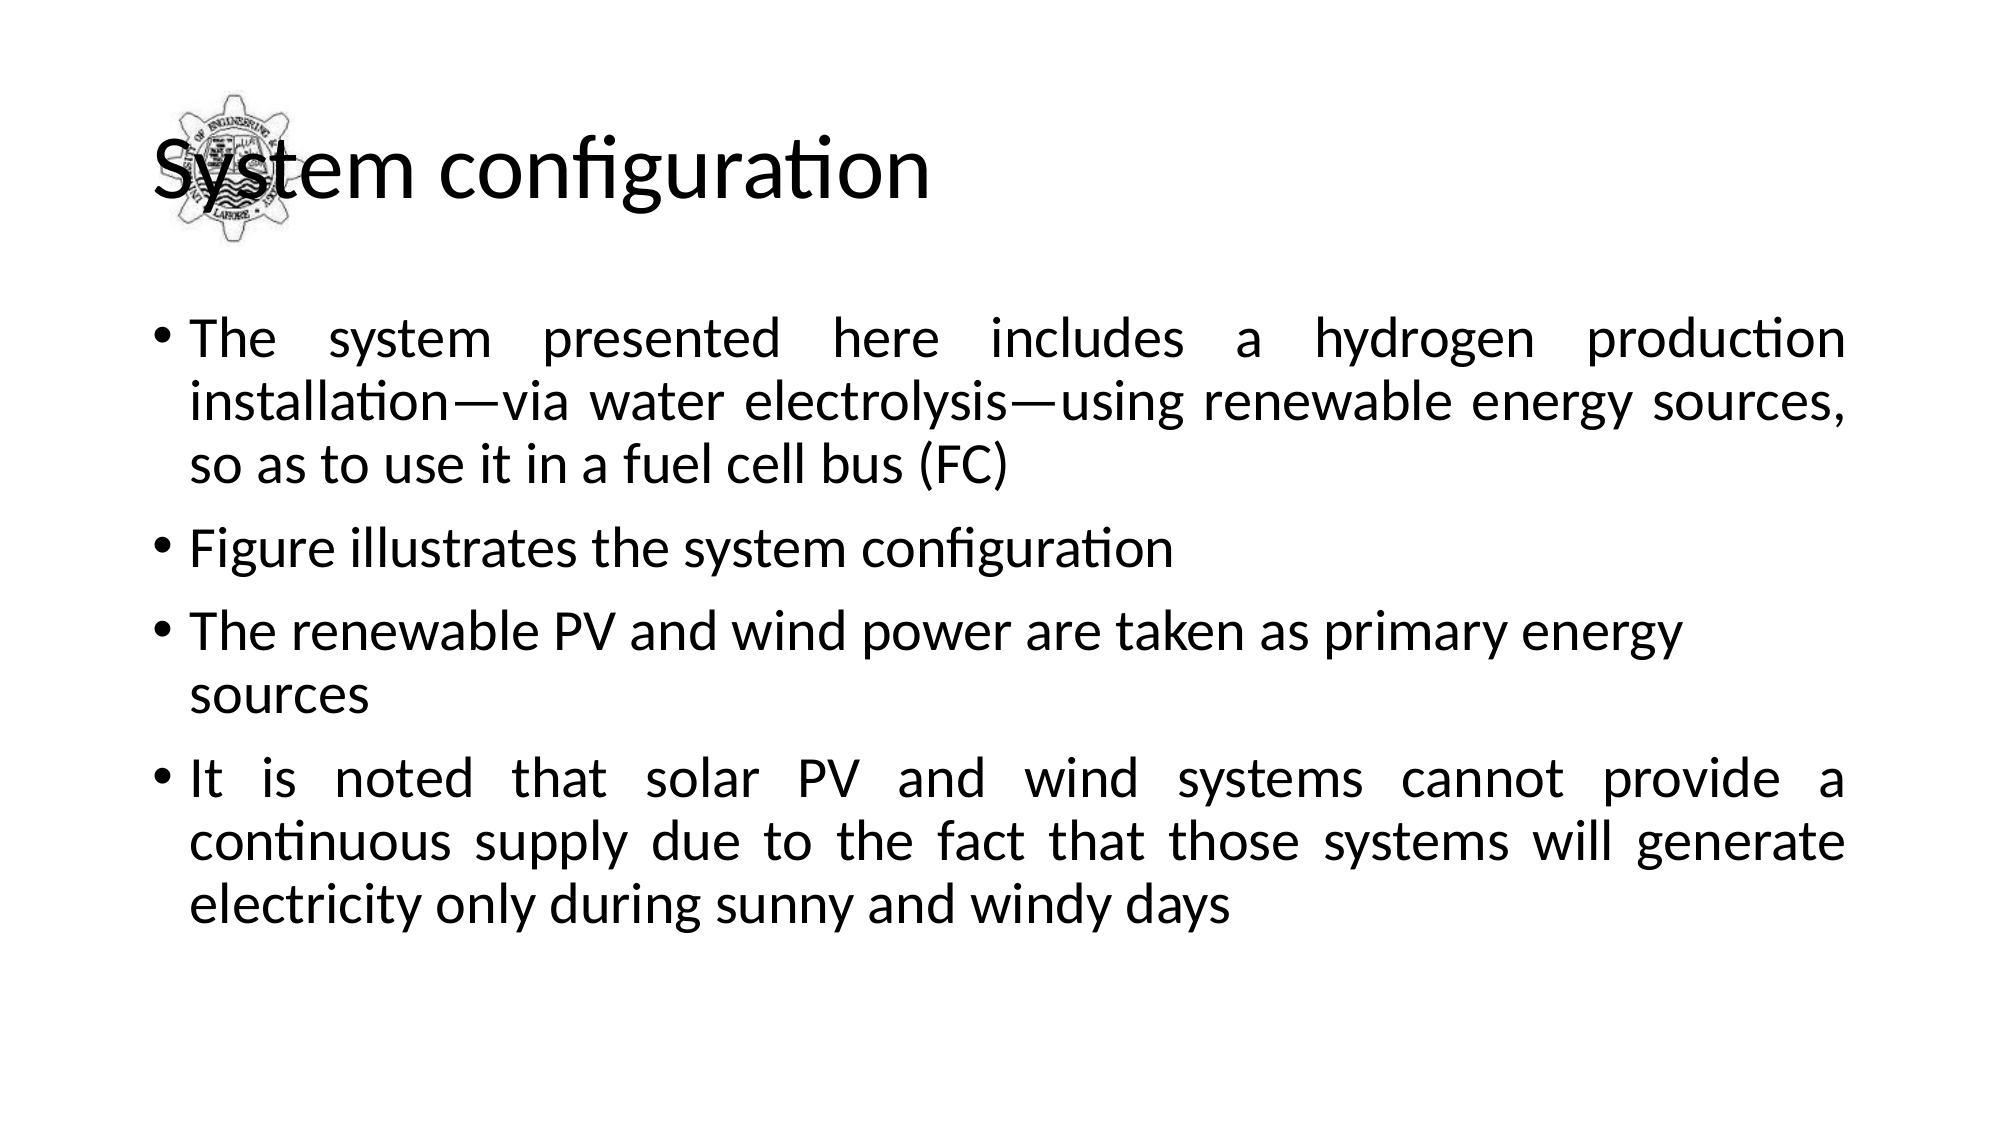

# System configuration
The system presented here includes a hydrogen production installation—via water electrolysis—using renewable energy sources, so as to use it in a fuel cell bus (FC)
Figure illustrates the system configuration
The renewable PV and wind power are taken as primary energy sources
It is noted that solar PV and wind systems cannot provide a continuous supply due to the fact that those systems will generate electricity only during sunny and windy days